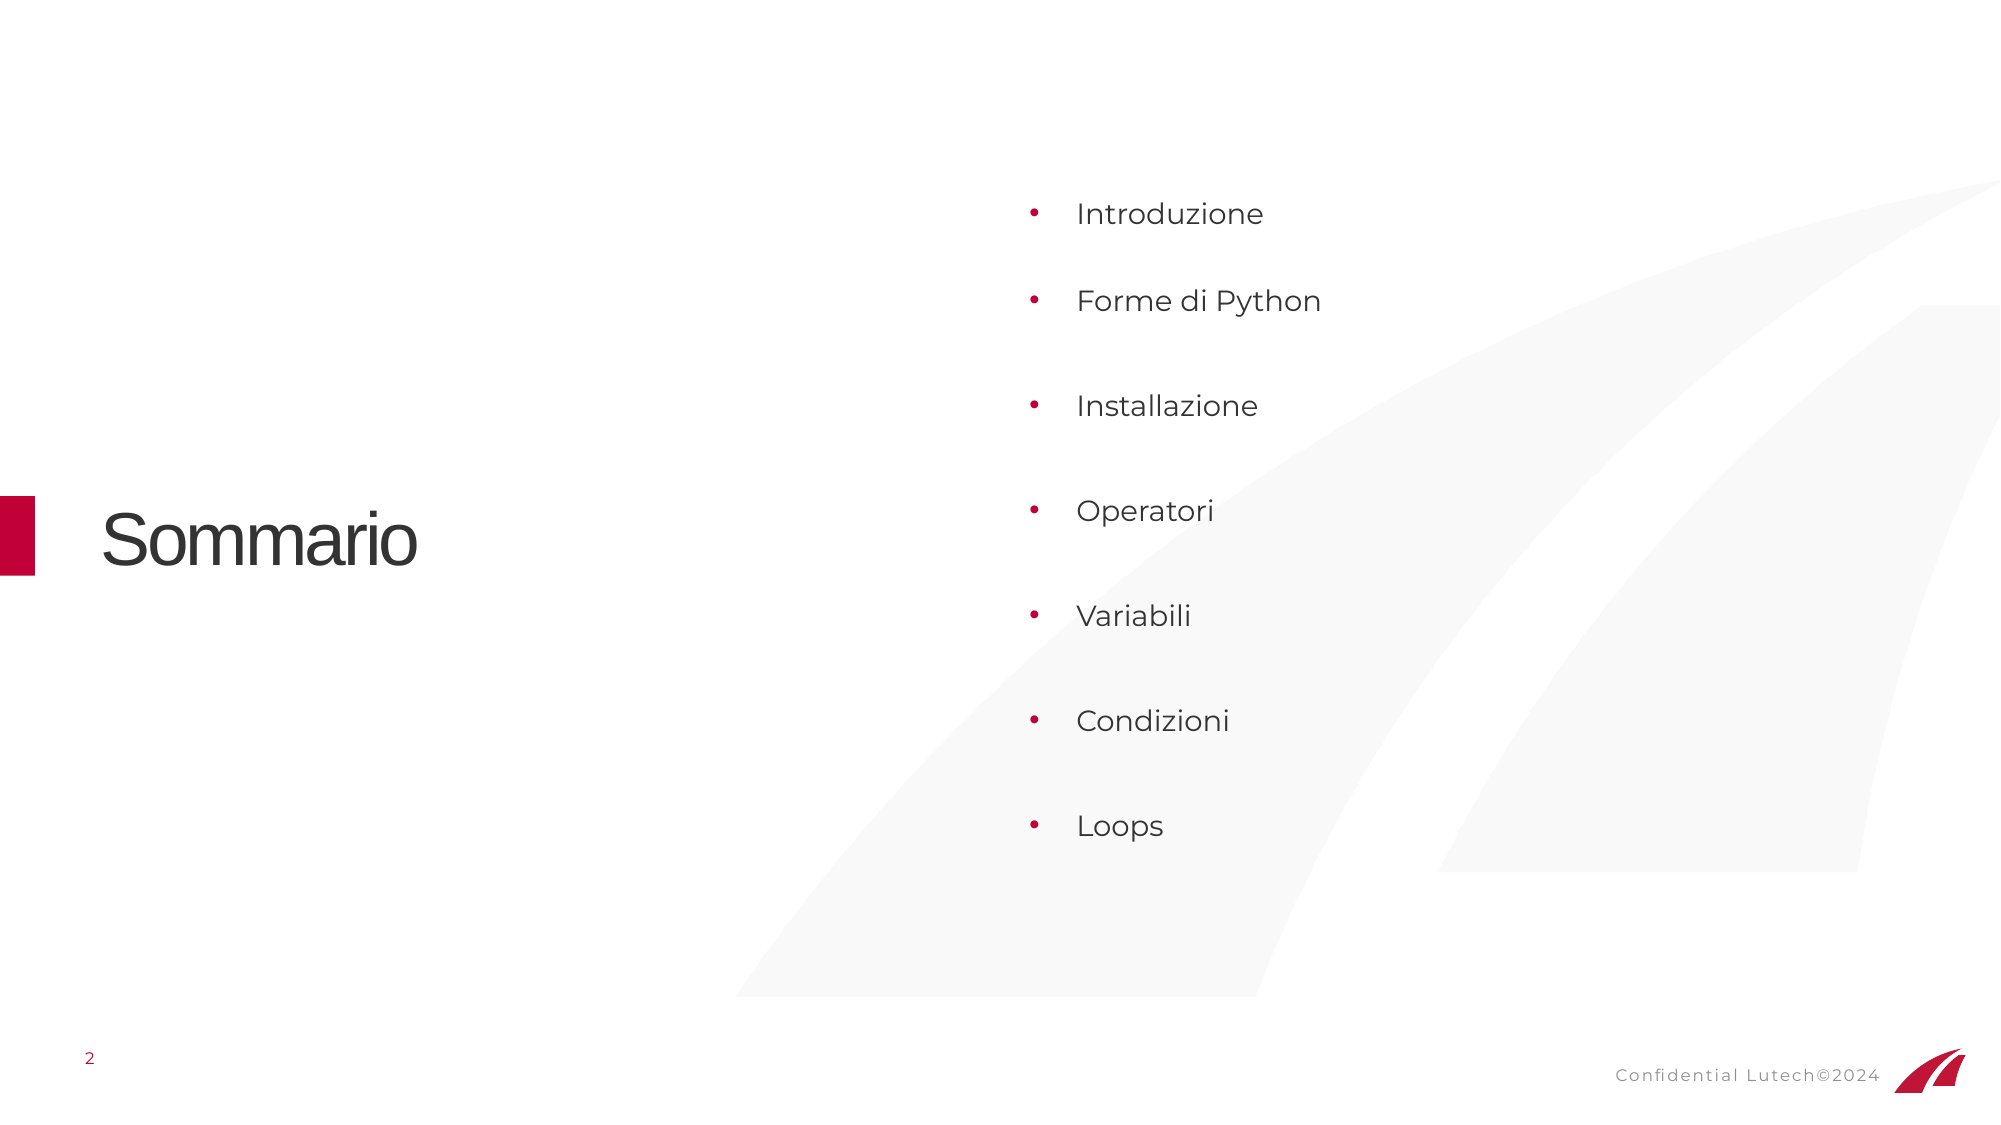

Introduzione
Forme di Python
Installazione
Operatori
Variabili
Condizioni
Loops

# Sommario